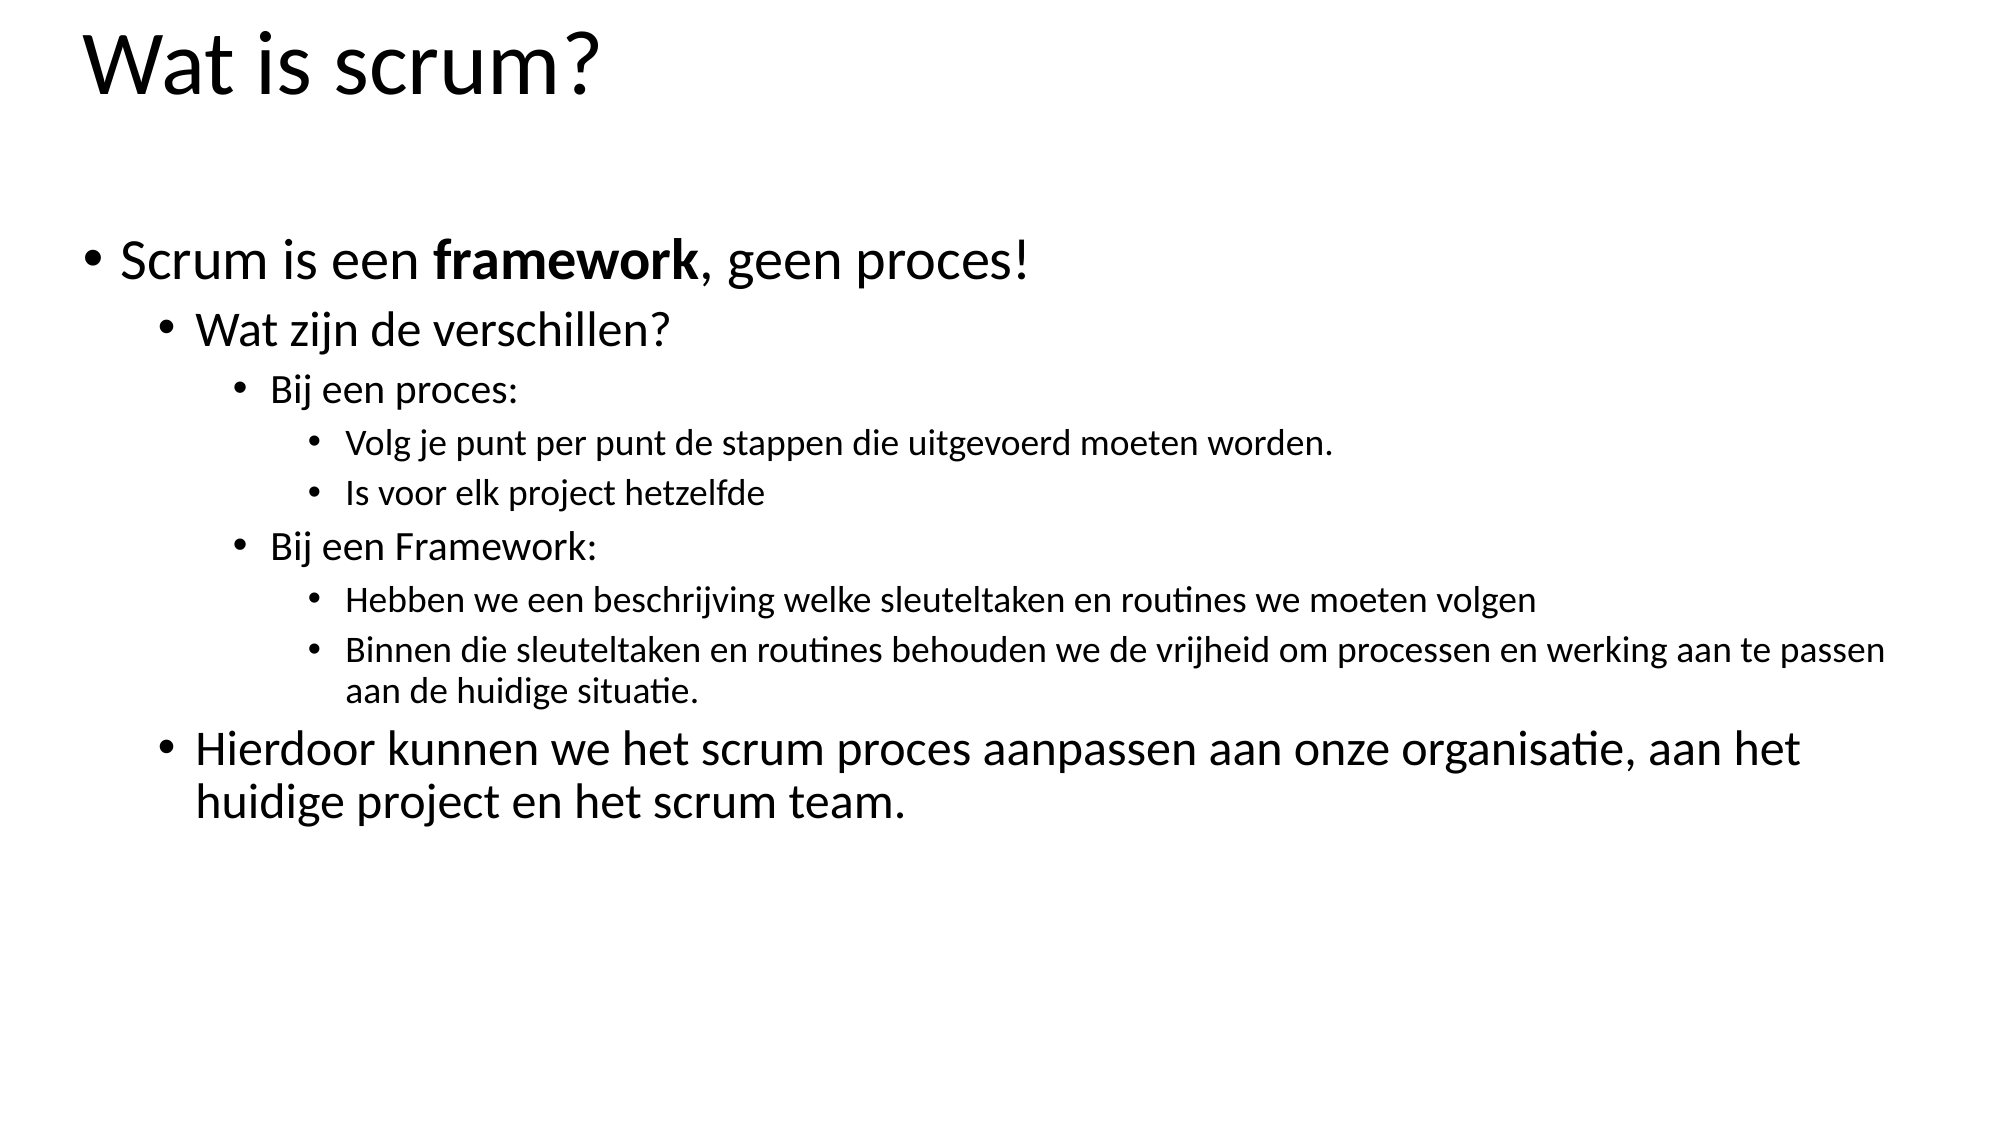

# Wat is scrum?
Scrum is een framework, geen proces!
Wat zijn de verschillen?
Bij een proces:
Volg je punt per punt de stappen die uitgevoerd moeten worden.
Is voor elk project hetzelfde
Bij een Framework:
Hebben we een beschrijving welke sleuteltaken en routines we moeten volgen
Binnen die sleuteltaken en routines behouden we de vrijheid om processen en werking aan te passen aan de huidige situatie.
Hierdoor kunnen we het scrum proces aanpassen aan onze organisatie, aan het huidige project en het scrum team.